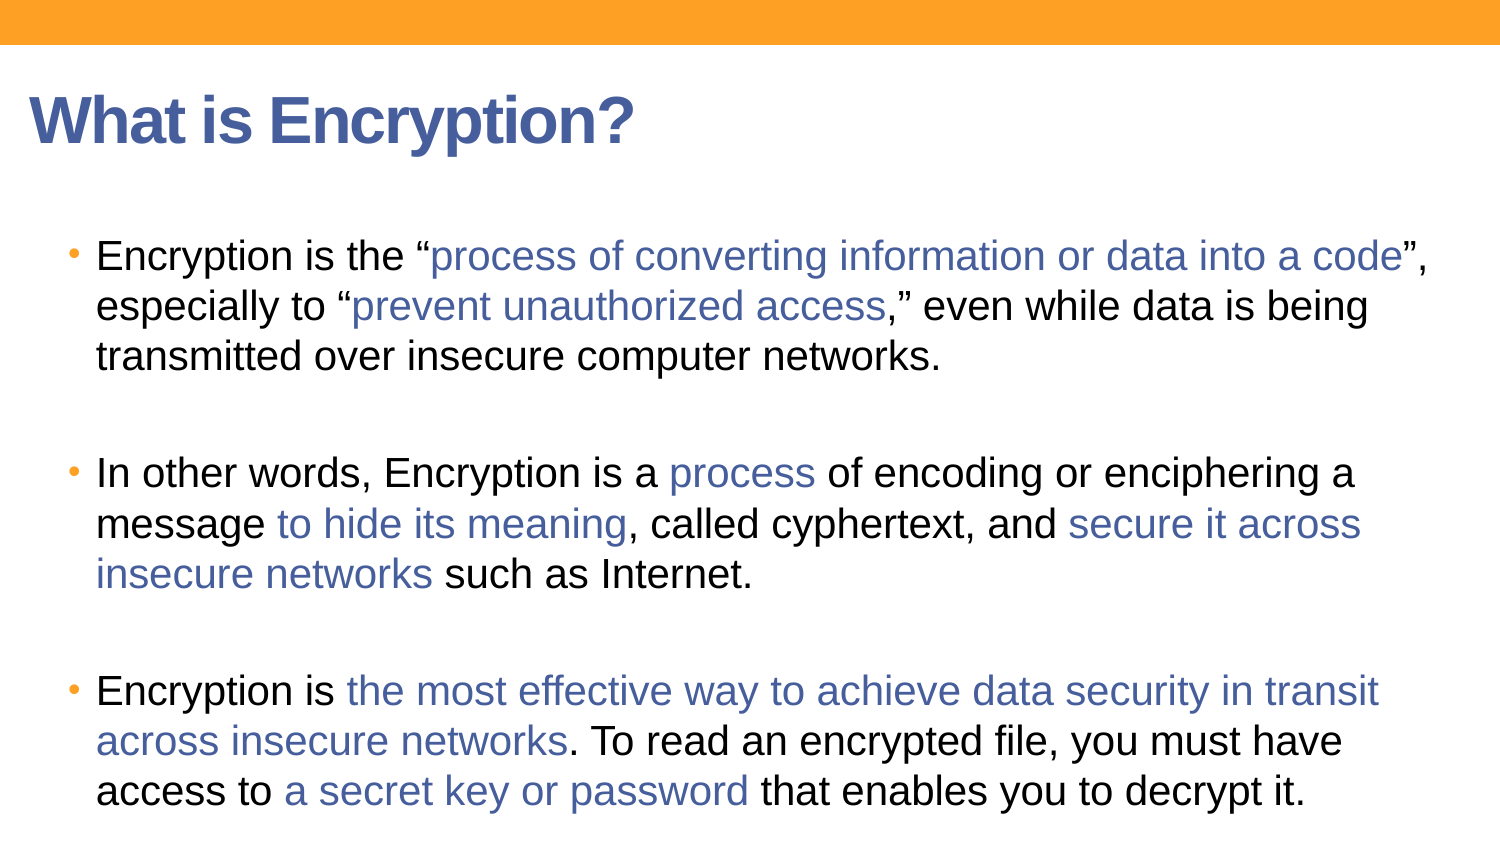

# What is Encryption?
Encryption is the “process of converting information or data into a code”, especially to “prevent unauthorized access,” even while data is being transmitted over insecure computer networks.

In other words, Encryption is a process of encoding or enciphering a message to hide its meaning, called cyphertext, and secure it across insecure networks such as Internet.

Encryption is the most effective way to achieve data security in transit across insecure networks. To read an encrypted file, you must have access to a secret key or password that enables you to decrypt it.